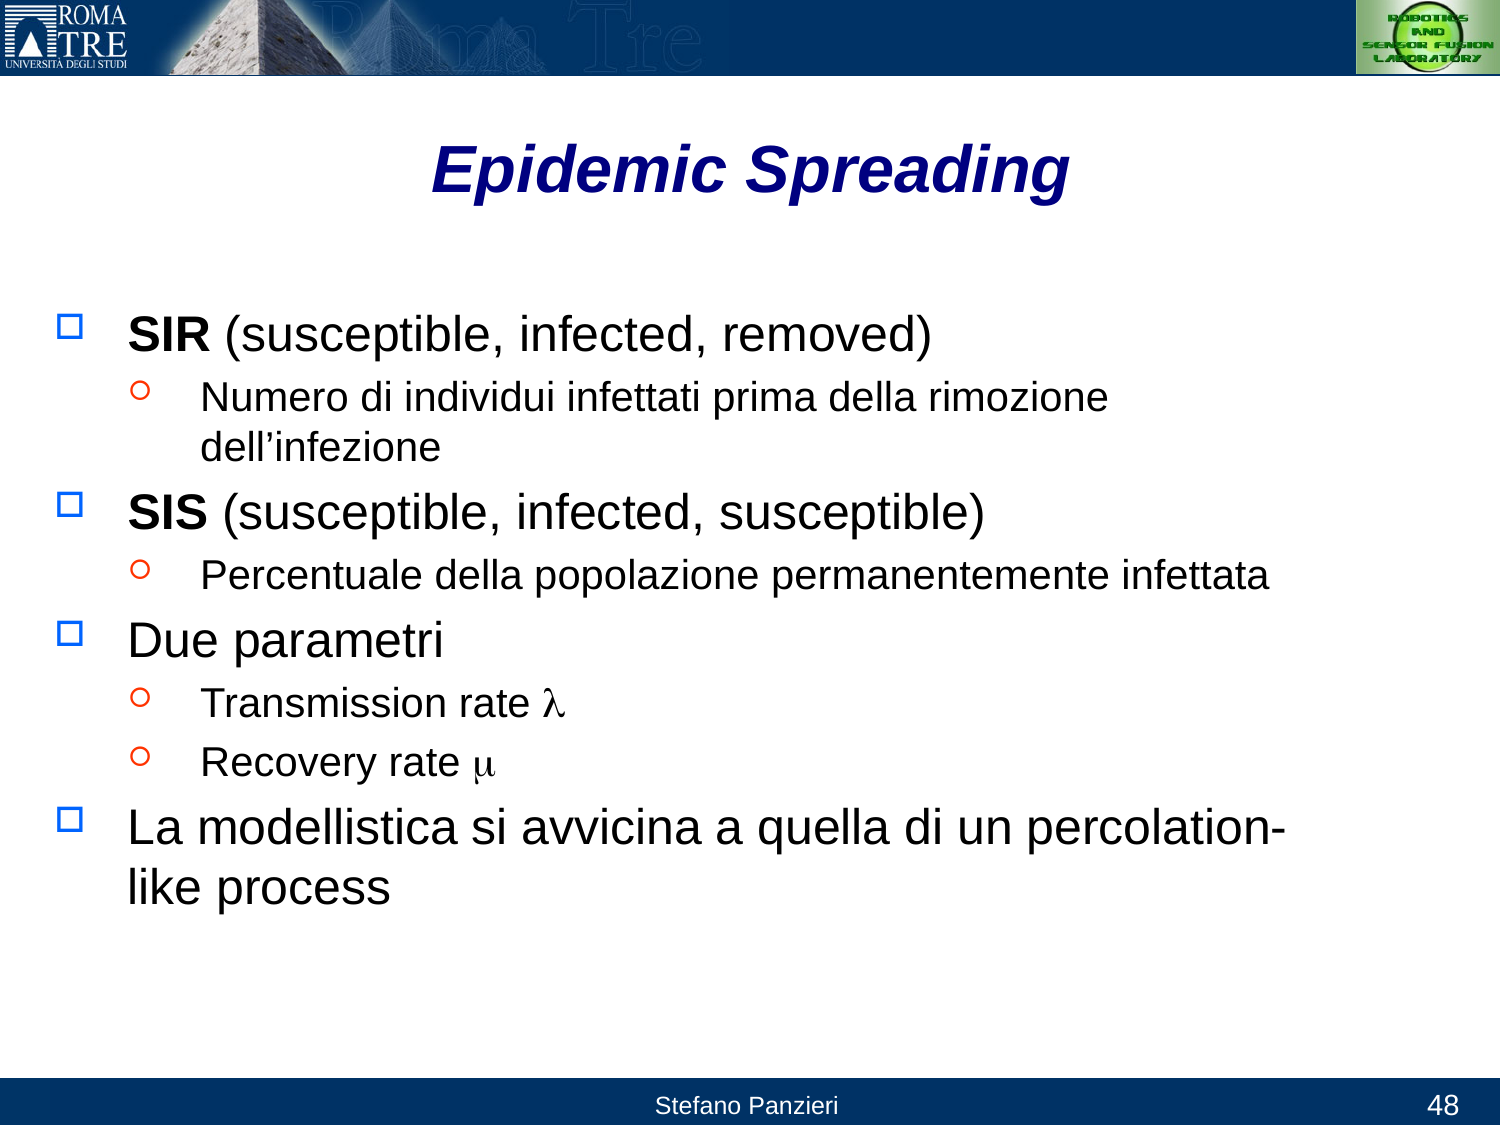

# Epidemic Spreading
SIR (susceptible, infected, removed)
Numero di individui infettati prima della rimozione dell’infezione
SIS (susceptible, infected, susceptible)
Percentuale della popolazione permanentemente infettata
Due parametri
Transmission rate λ
Recovery rate μ
La modellistica si avvicina a quella di un percolation-like process
48